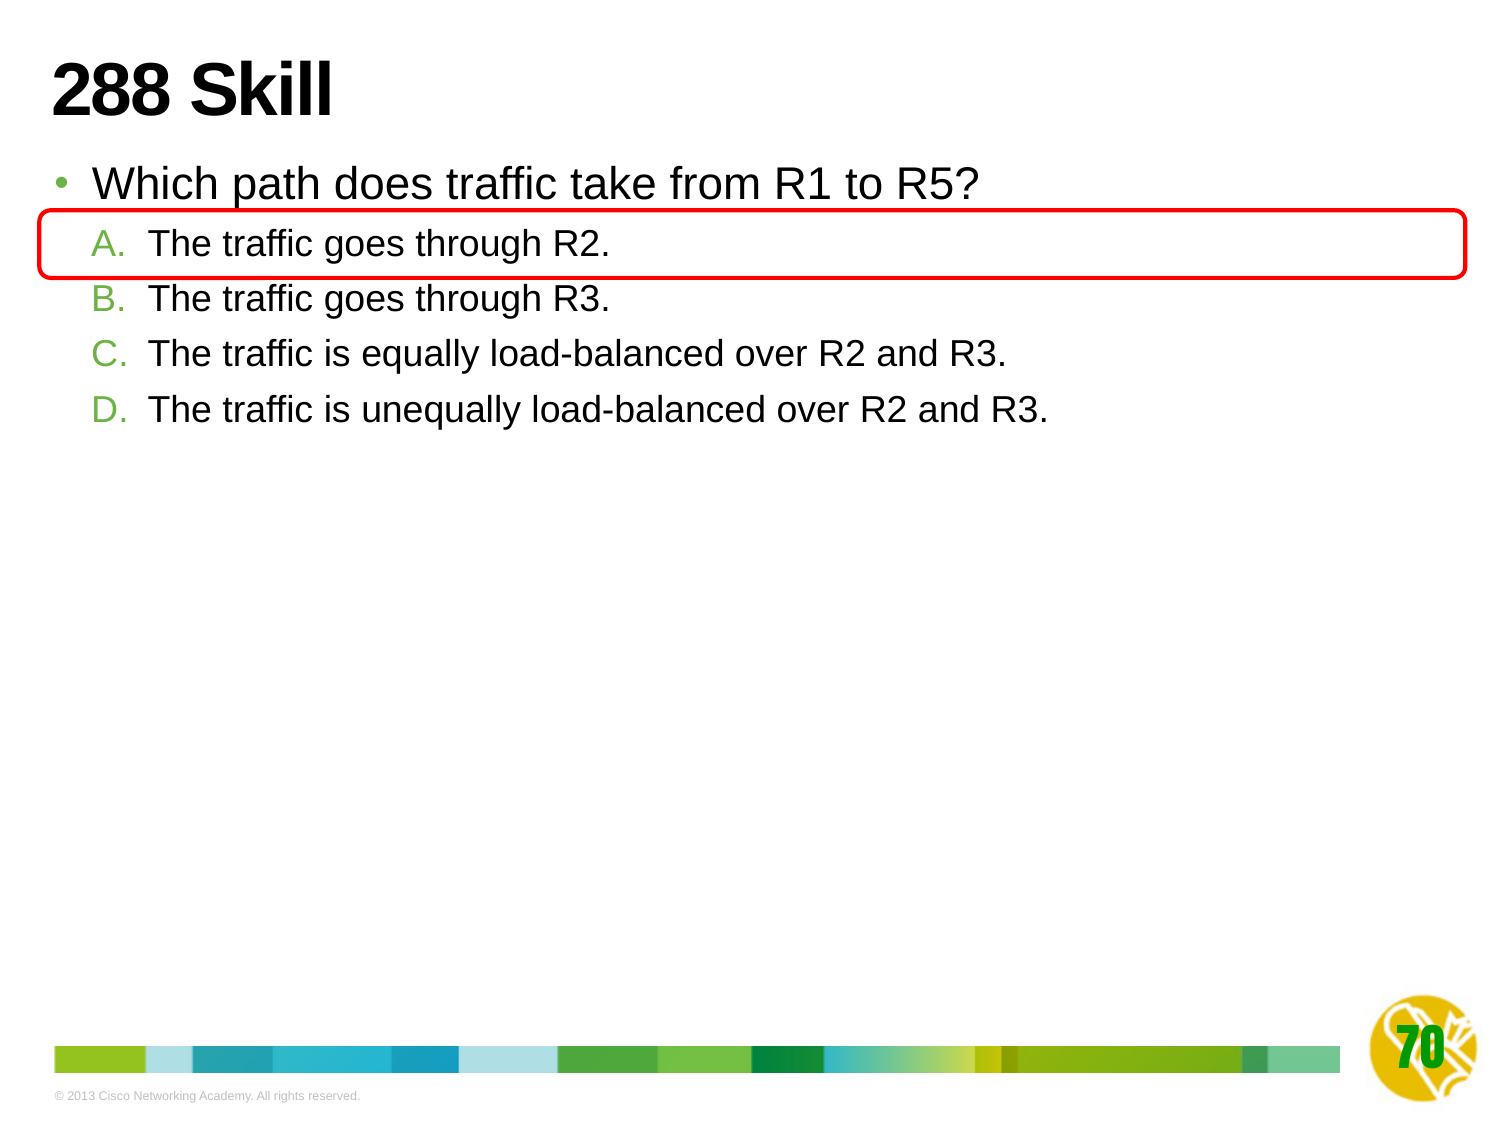

# 288 Skill
Which path does traffic take from R1 to R5?
The traffic goes through R2.
The traffic goes through R3.
The traffic is equally load-balanced over R2 and R3.
The traffic is unequally load-balanced over R2 and R3.